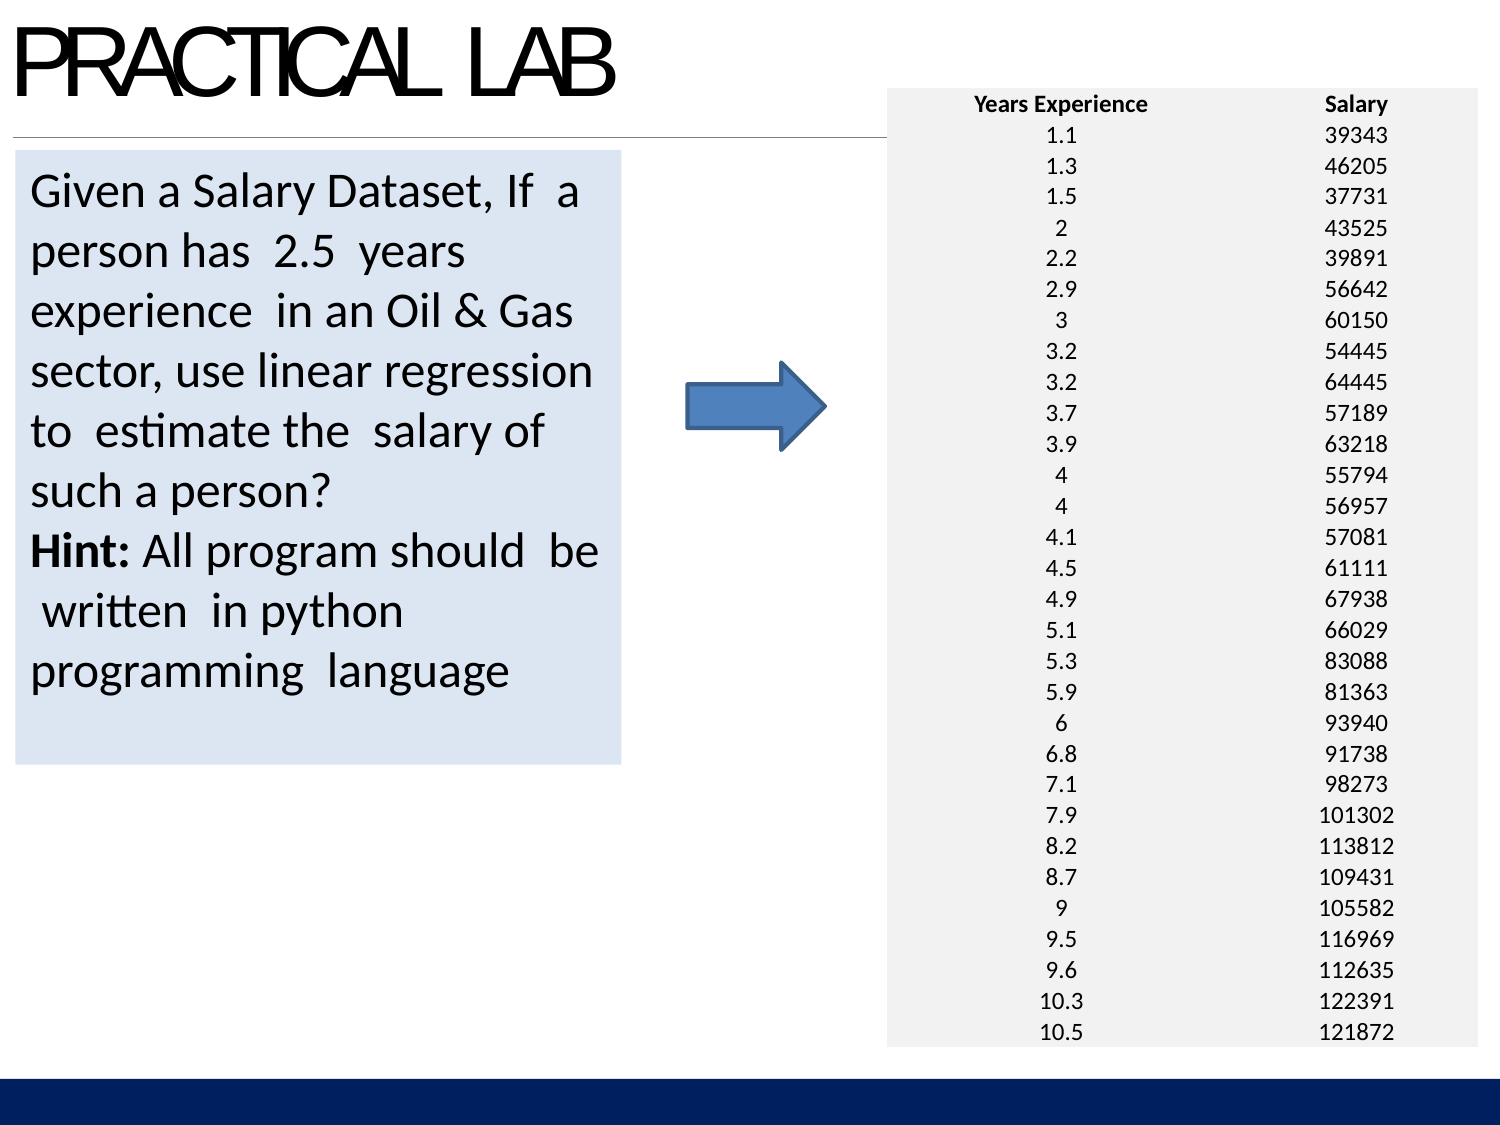

# PRACTICAL   LAB
| Years Experience | Salary |
| --- | --- |
| 1.1 | 39343 |
| 1.3 | 46205 |
| 1.5 | 37731 |
| 2 | 43525 |
| 2.2 | 39891 |
| 2.9 | 56642 |
| 3 | 60150 |
| 3.2 | 54445 |
| 3.2 | 64445 |
| 3.7 | 57189 |
| 3.9 | 63218 |
| 4 | 55794 |
| 4 | 56957 |
| 4.1 | 57081 |
| 4.5 | 61111 |
| 4.9 | 67938 |
| 5.1 | 66029 |
| 5.3 | 83088 |
| 5.9 | 81363 |
| 6 | 93940 |
| 6.8 | 91738 |
| 7.1 | 98273 |
| 7.9 | 101302 |
| 8.2 | 113812 |
| 8.7 | 109431 |
| 9 | 105582 |
| 9.5 | 116969 |
| 9.6 | 112635 |
| 10.3 | 122391 |
| 10.5 | 121872 |

Given a Salary Dataset, If  a person has  2.5  years experience  in an Oil & Gas sector, use linear regression to  estimate the  salary of  such a person?
Hint: All program should  be  written  in python programming  language